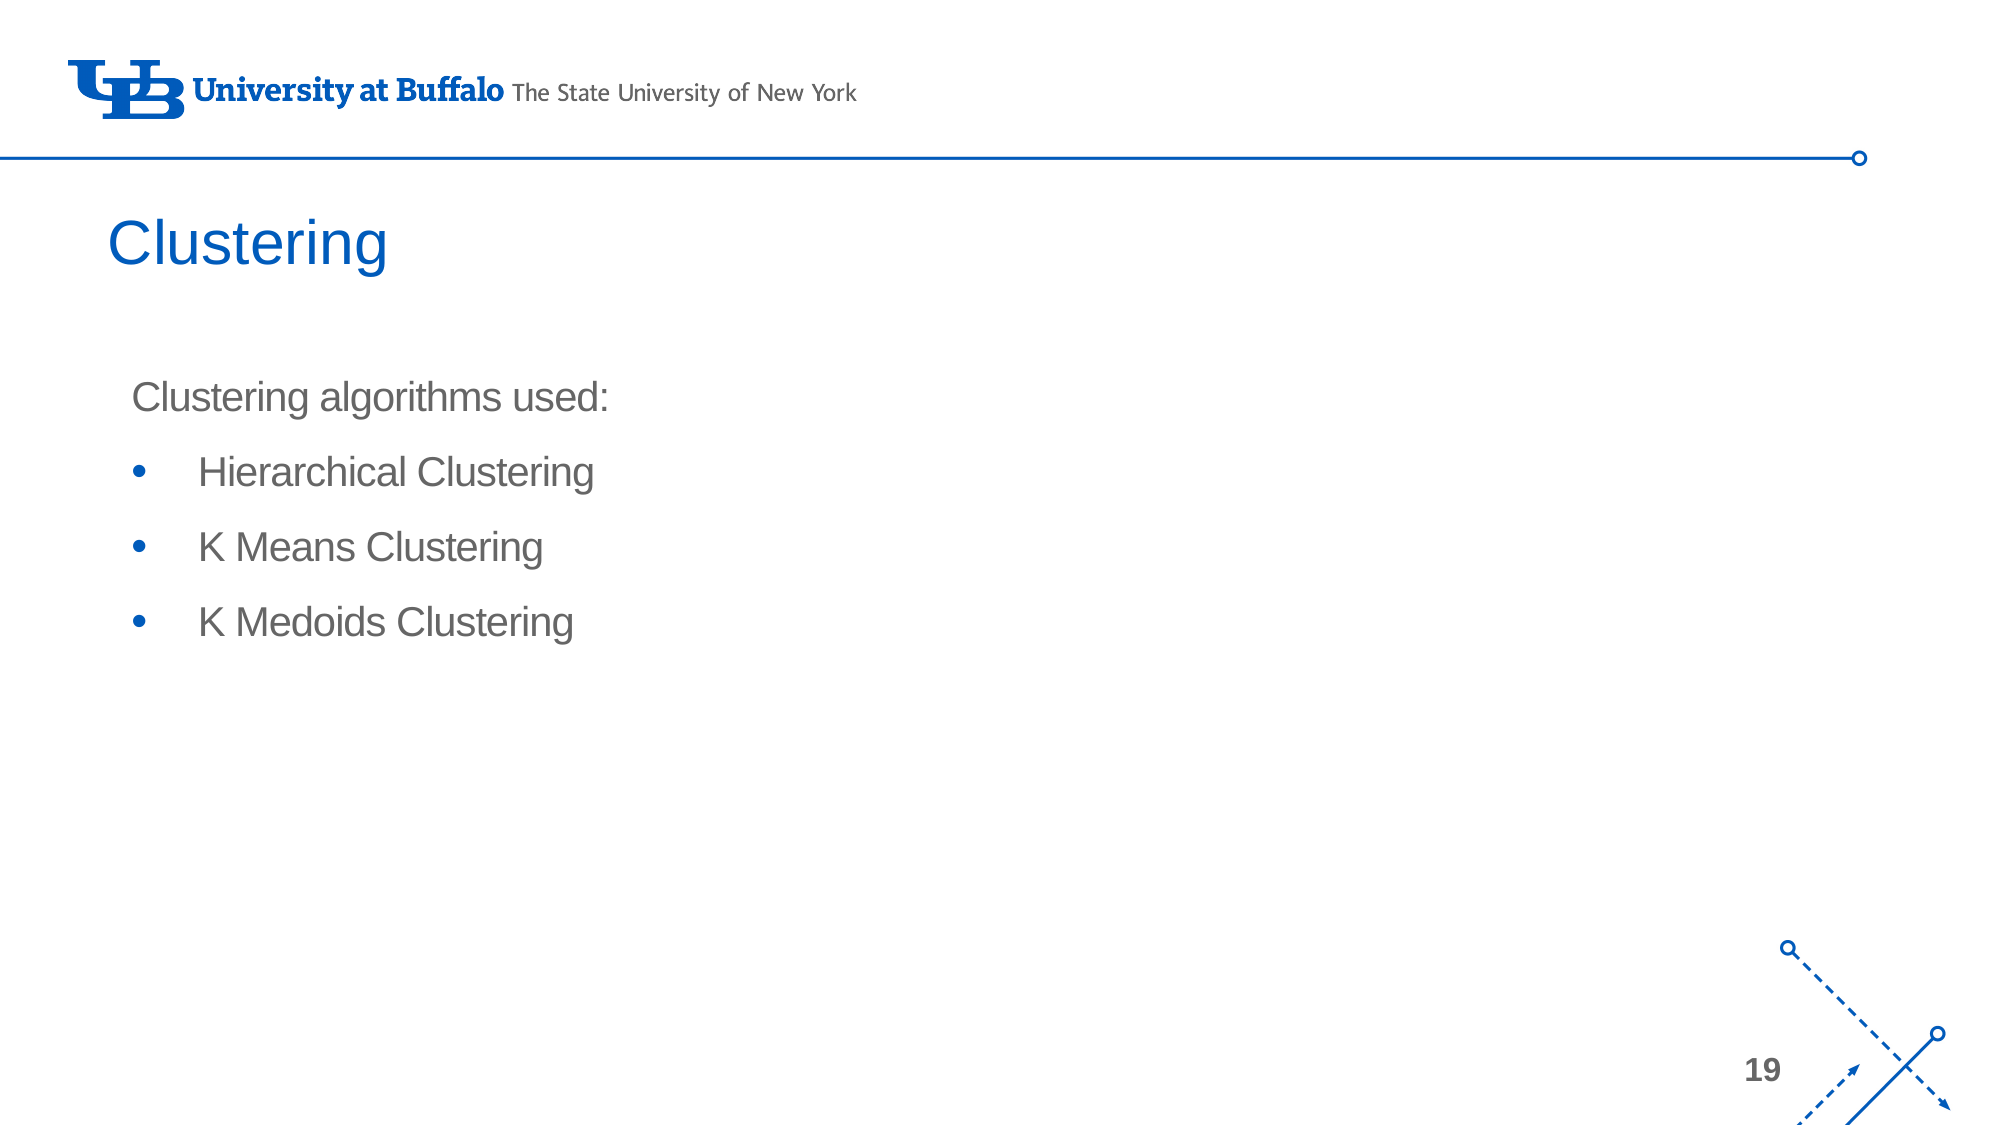

# Clustering
Clustering algorithms used:
Hierarchical Clustering
K Means Clustering
K Medoids Clustering